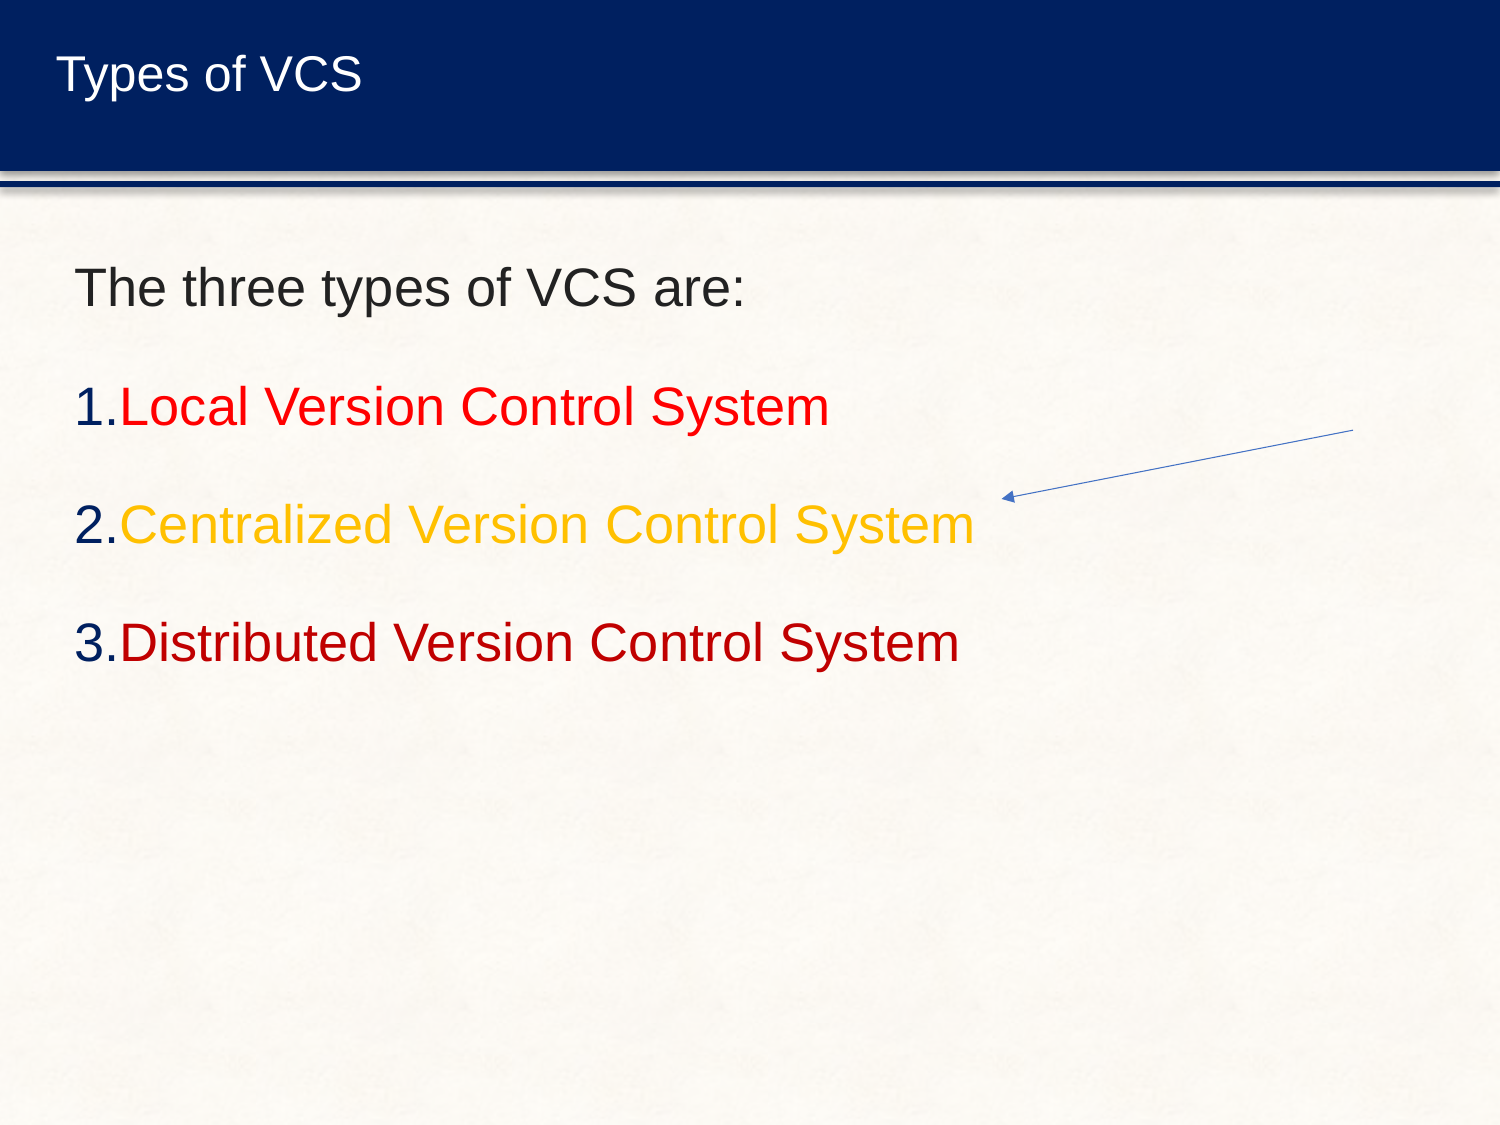

# Types of VCS
The three types of VCS are:
Local Version Control System
Centralized Version Control System
Distributed Version Control System